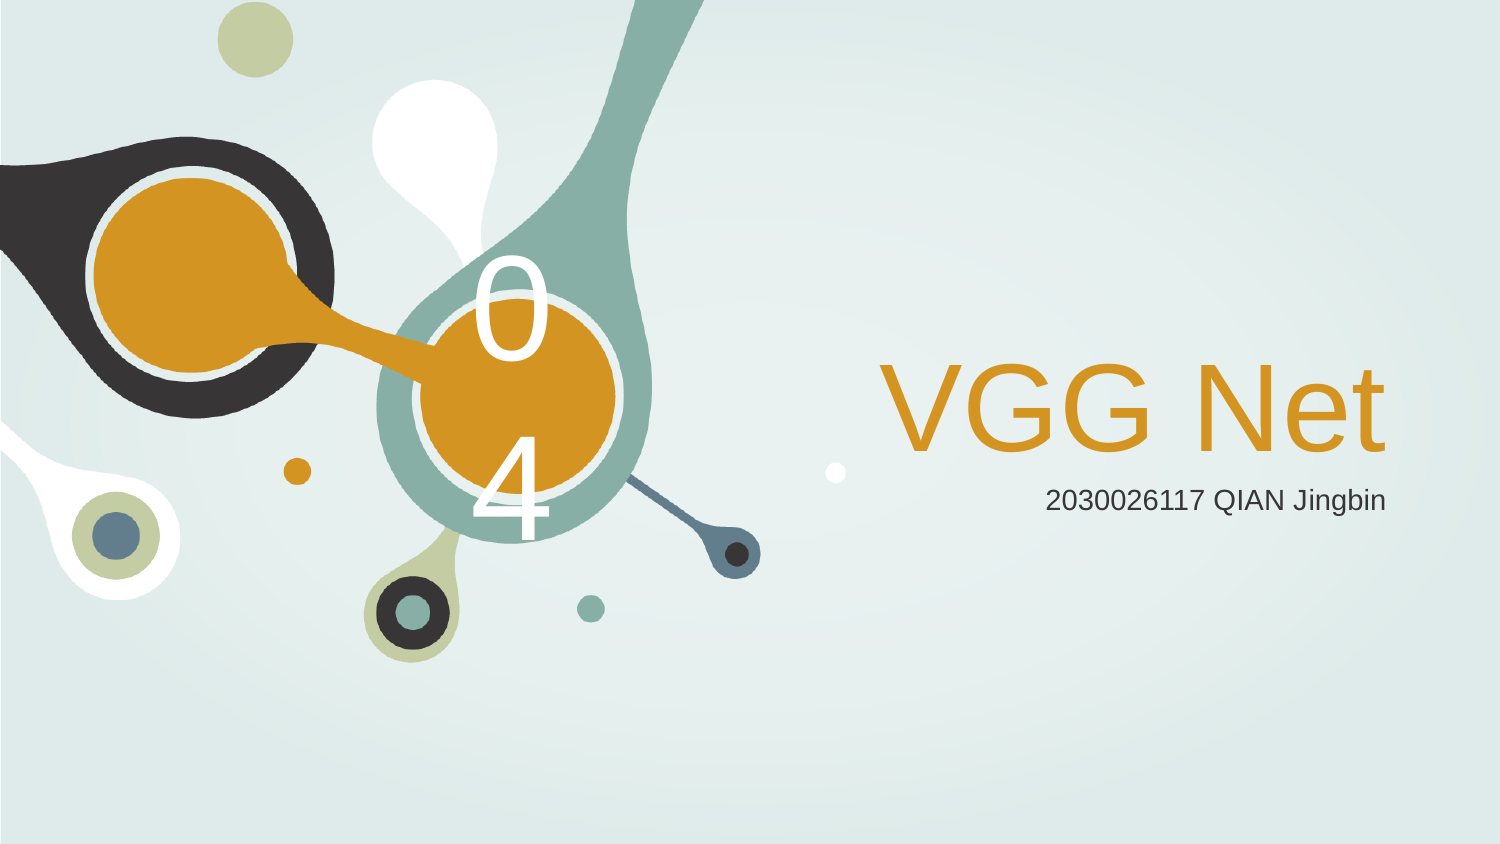

04
# VGG Net
2030026117 QIAN Jingbin